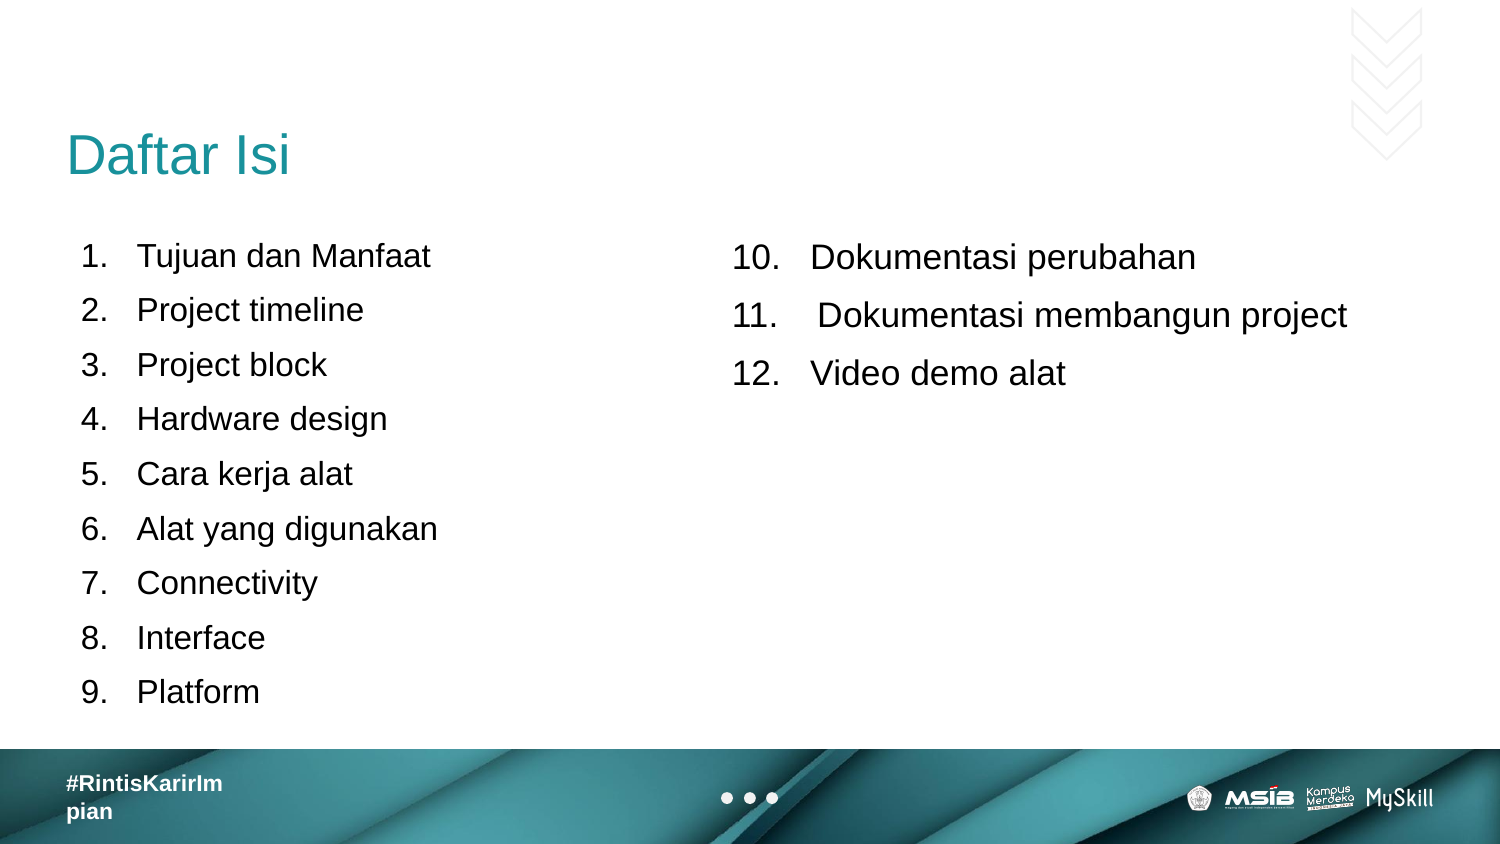

# Daftar Isi
Tujuan dan Manfaat
Project timeline
Project block
Hardware design
Cara kerja alat
Alat yang digunakan
Connectivity
Interface
Platform
10.   Dokumentasi perubahan
11.    Dokumentasi membangun project
12.   Video demo alat